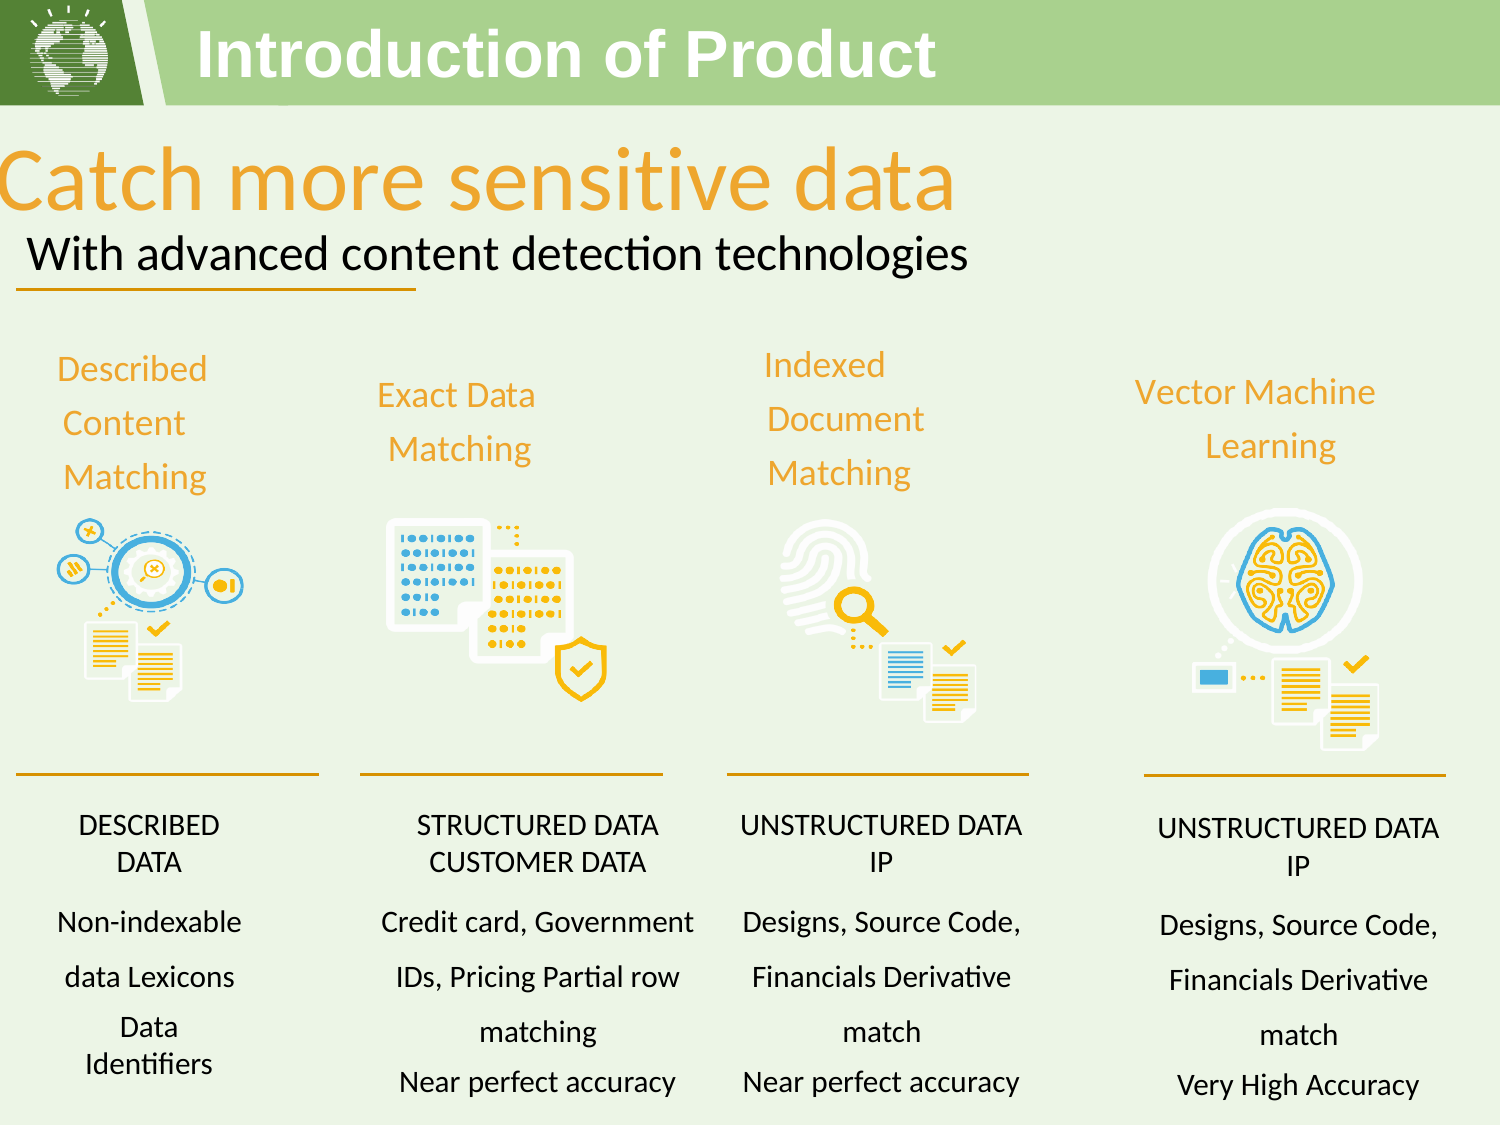

Introduction of Product
Catch more sensitive data
With advanced content detection technologies

           Indexed Document Matching
          Described Content Matching
Vector Machine Learning
Exact Data Matching

DESCRIBED DATA
Non-indexable data Lexicons
Data Identifiers
STRUCTURED DATA CUSTOMER DATA
Credit card, Government IDs, Pricing Partial row matching
Near perfect accuracy
UNSTRUCTURED DATA IP
Designs, Source Code, Financials Derivative match
Near perfect accuracy
UNSTRUCTURED DATA IP
Designs, Source Code, Financials Derivative match
Very High Accuracy